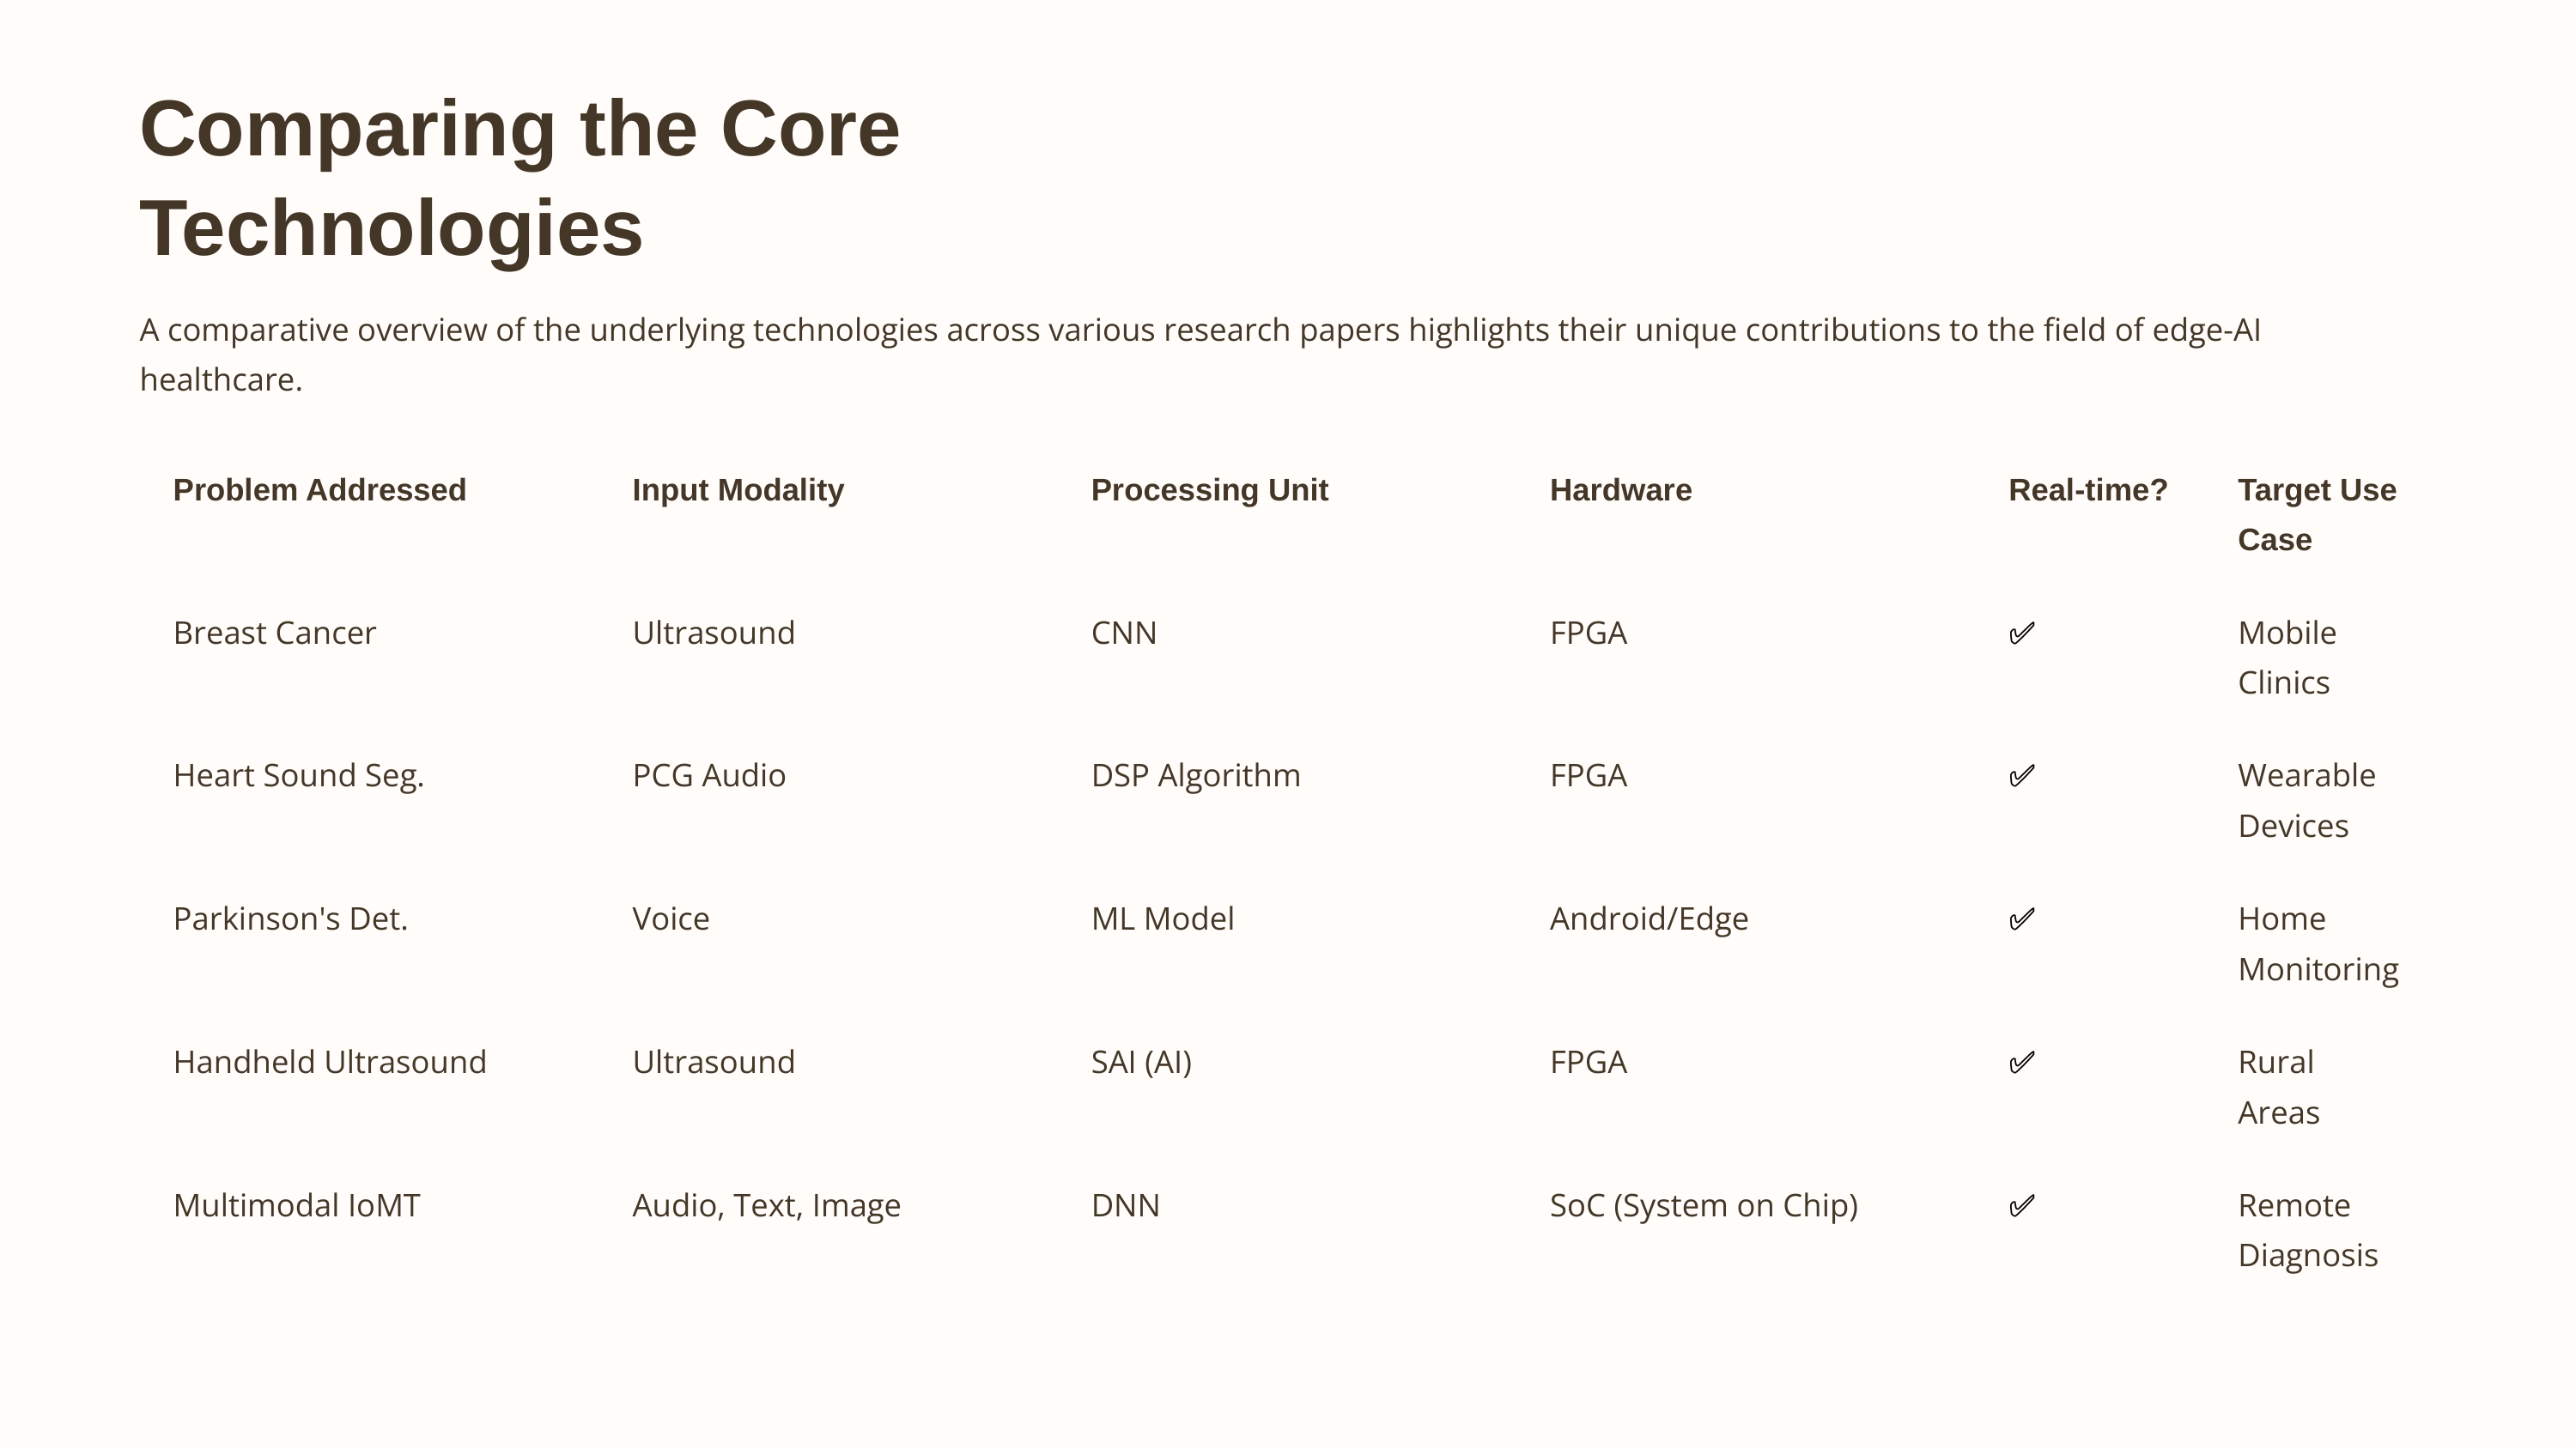

Comparing the Core Technologies
A comparative overview of the underlying technologies across various research papers highlights their unique contributions to the field of edge-AI healthcare.

Problem Addressed
Input Modality
Processing Unit
Hardware
Real-time?
Target Use Case

Breast Cancer
Ultrasound
CNN
FPGA
✅
Mobile Clinics

Heart Sound Seg.
PCG Audio
DSP Algorithm
FPGA
✅
Wearable Devices

Parkinson's Det.
Voice
ML Model
Android/Edge
✅
Home Monitoring

Handheld Ultrasound
Ultrasound
SAI (AI)
FPGA
✅
Rural Areas

Multimodal IoMT
Audio, Text, Image
DNN
SoC (System on Chip)
✅
Remote Diagnosis